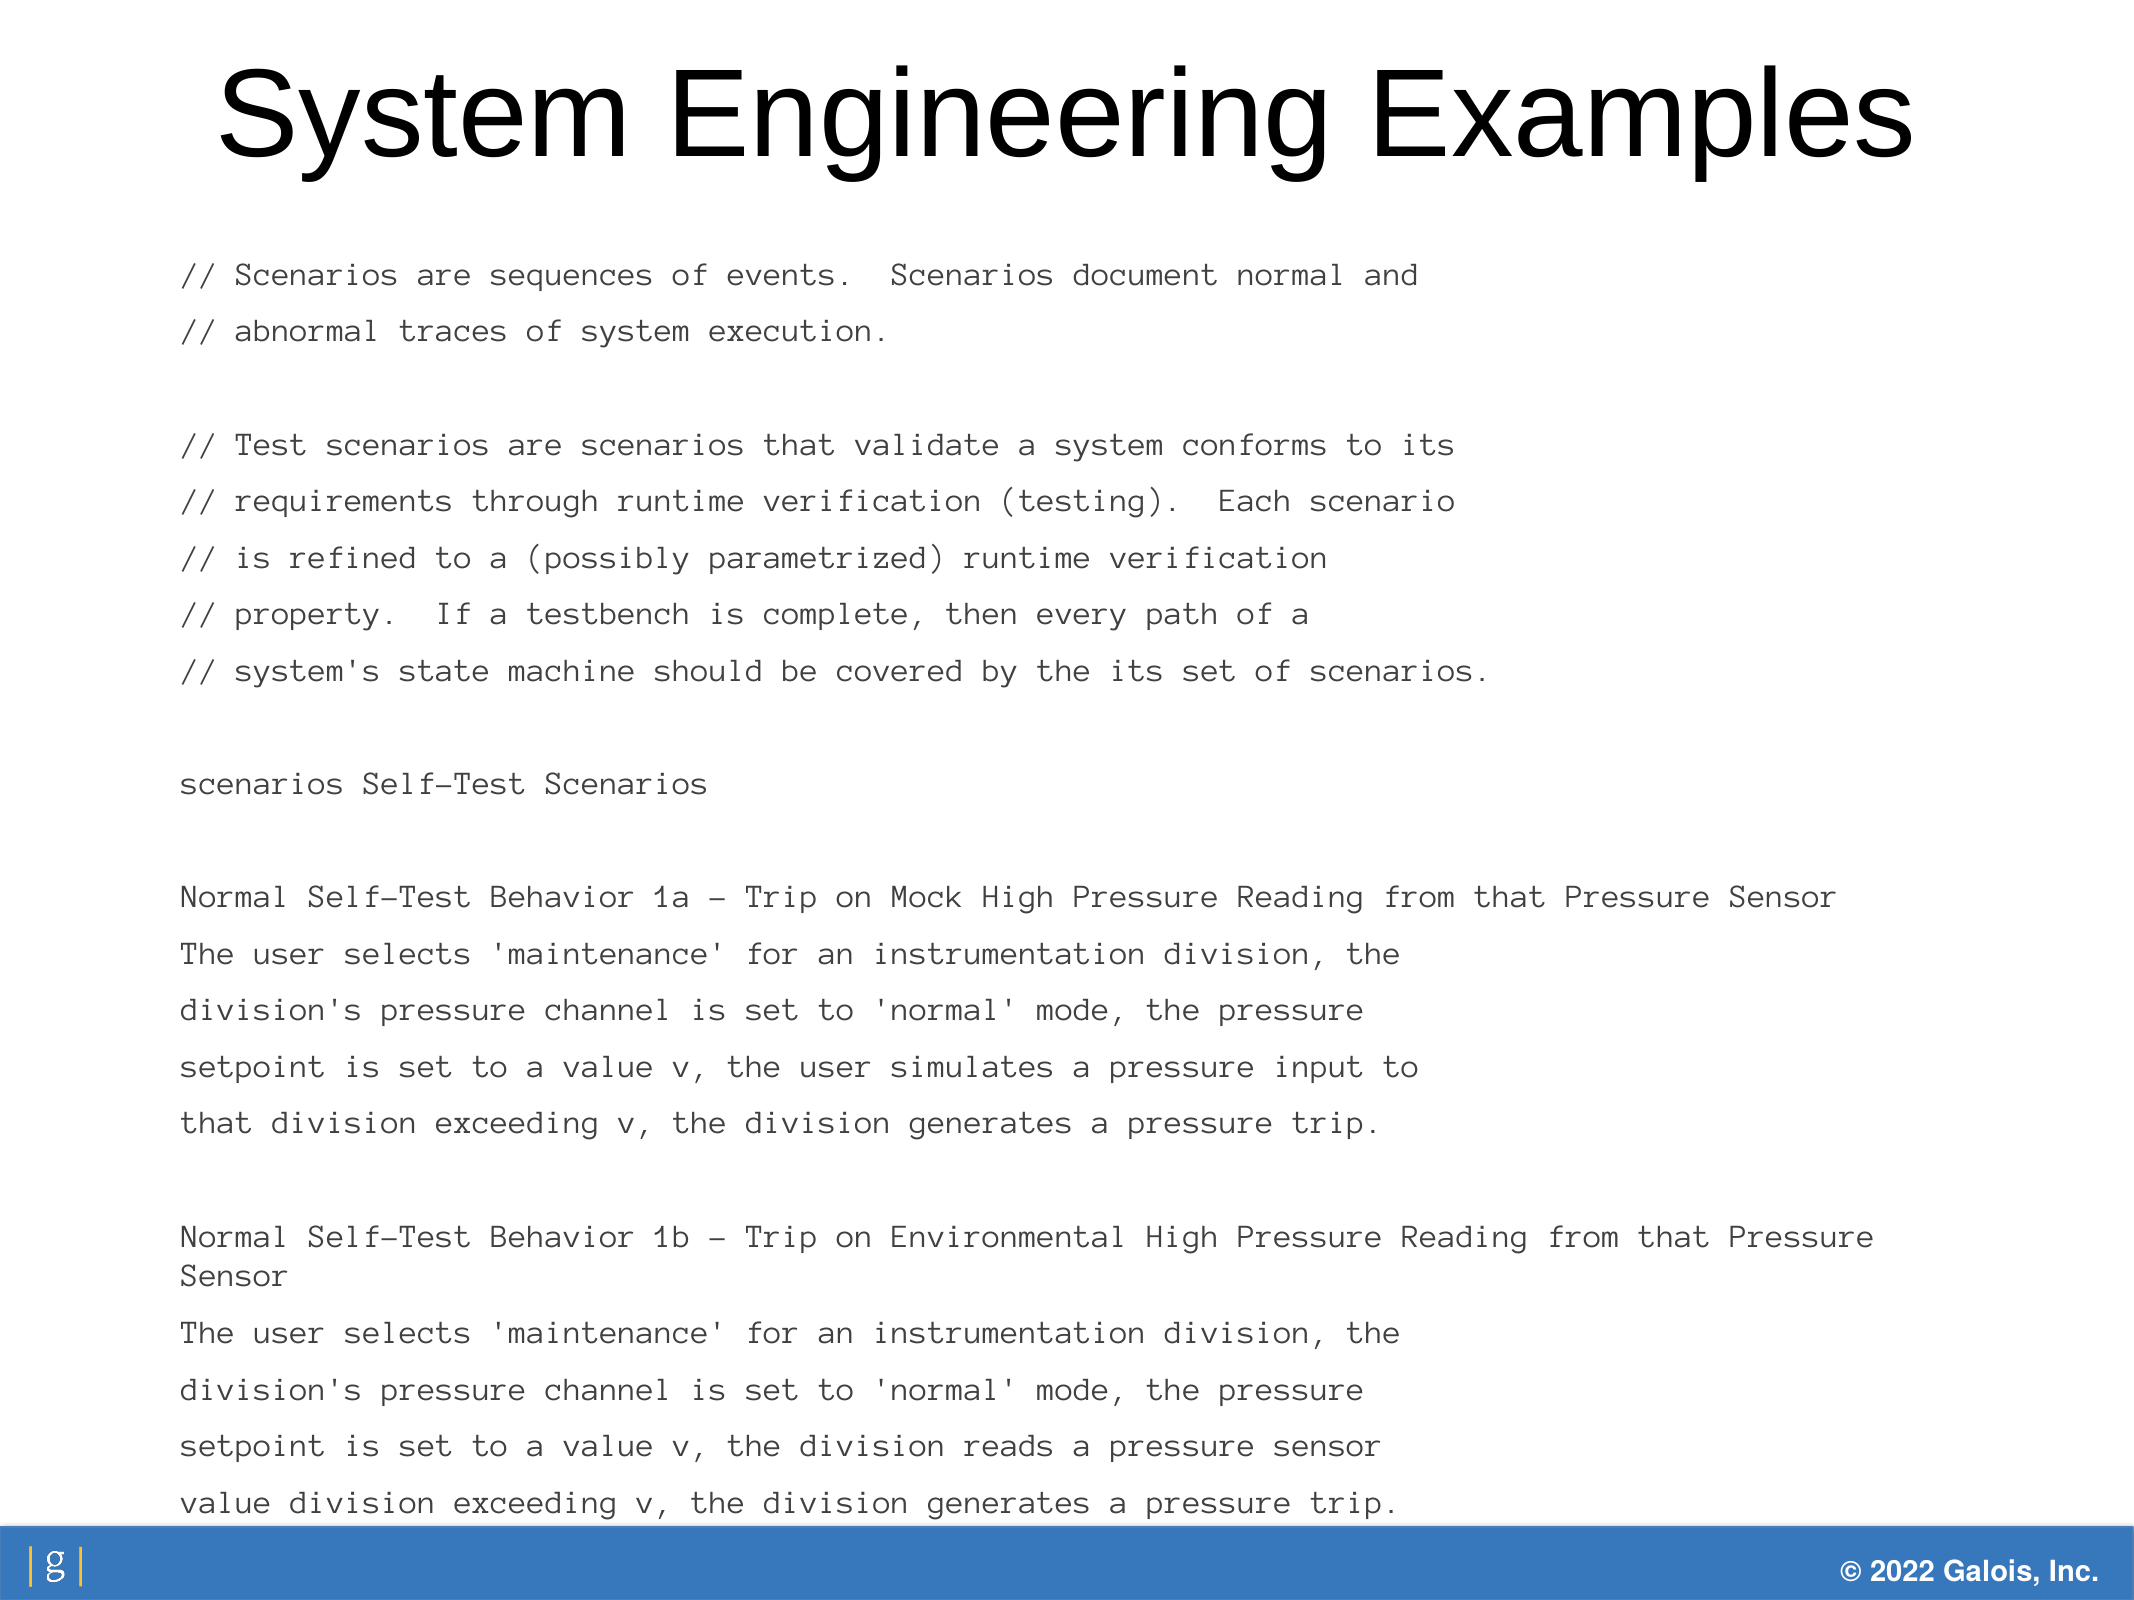

System Engineering Examples
// Scenarios are sequences of events.  Scenarios document normal and
// abnormal traces of system execution.

// Test scenarios are scenarios that validate a system conforms to its
// requirements through runtime verification (testing).  Each scenario
// is refined to a (possibly parametrized) runtime verification
// property.  If a testbench is complete, then every path of a
// system's state machine should be covered by the its set of scenarios.

scenarios Self-Test Scenarios

Normal Self-Test Behavior 1a - Trip on Mock High Pressure Reading from that Pressure Sensor
The user selects 'maintenance' for an instrumentation division, the
division's pressure channel is set to 'normal' mode, the pressure
setpoint is set to a value v, the user simulates a pressure input to
that division exceeding v, the division generates a pressure trip.

Normal Self-Test Behavior 1b - Trip on Environmental High Pressure Reading from that Pressure Sensor
The user selects 'maintenance' for an instrumentation division, the
division's pressure channel is set to 'normal' mode, the pressure
setpoint is set to a value v, the division reads a pressure sensor
value division exceeding v, the division generates a pressure trip.
100